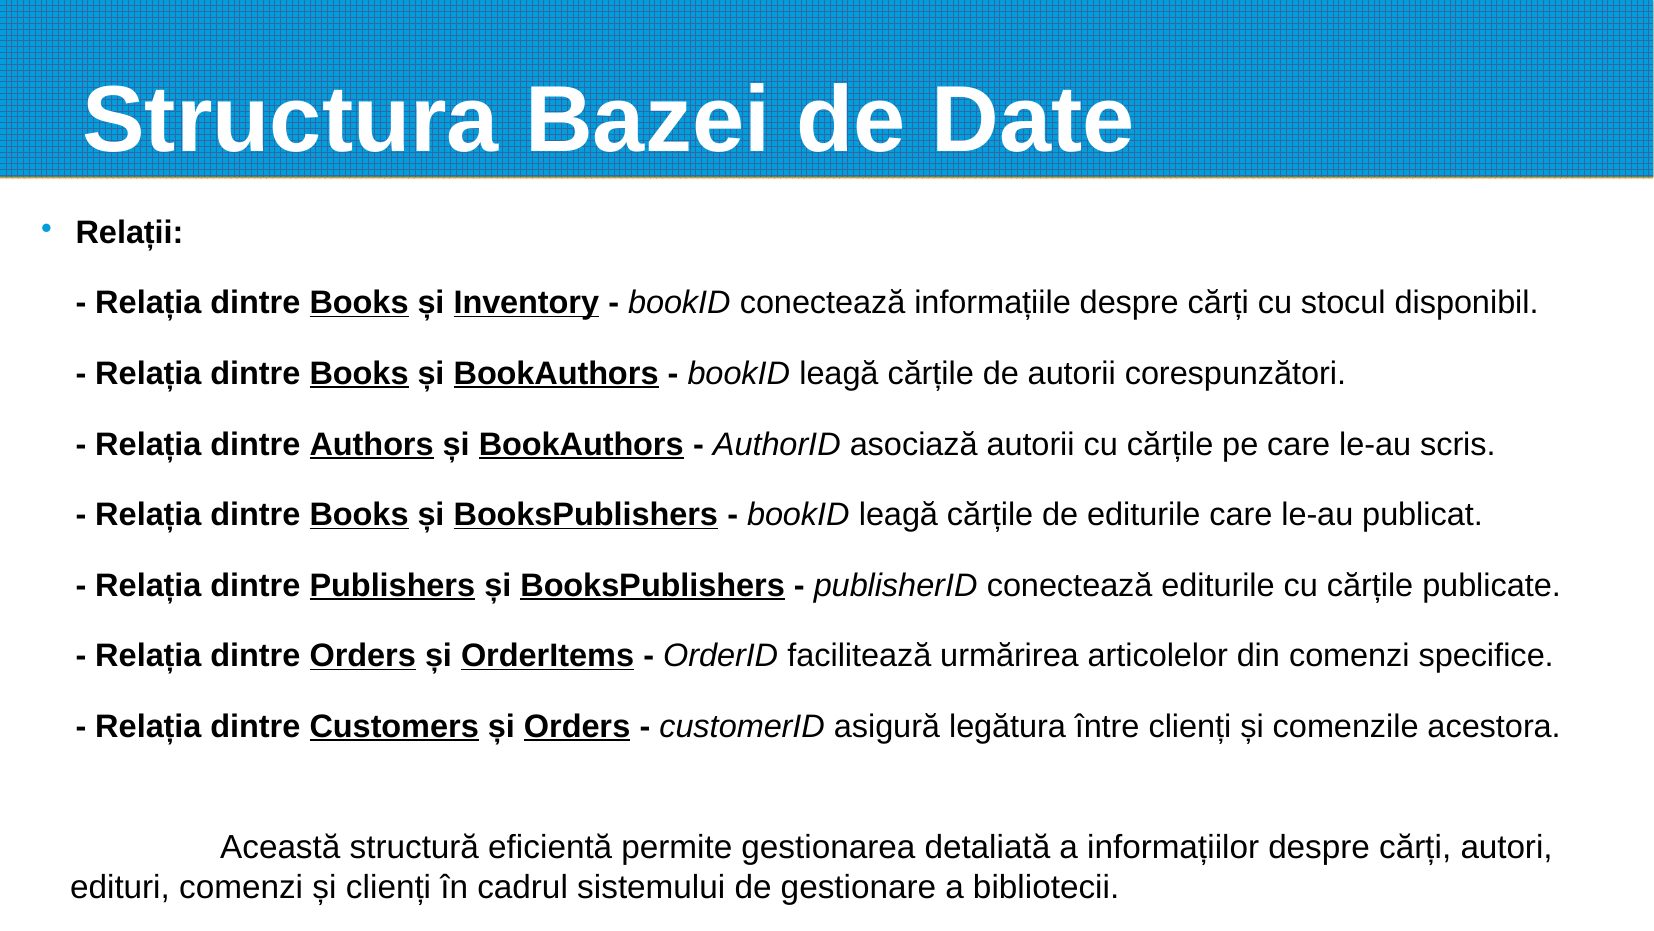

# Structura Bazei de Date
Relații:
- Relația dintre Books și Inventory - bookID conectează informațiile despre cărți cu stocul disponibil.
- Relația dintre Books și BookAuthors - bookID leagă cărțile de autorii corespunzători.
- Relația dintre Authors și BookAuthors - AuthorID asociază autorii cu cărțile pe care le-au scris.
- Relația dintre Books și BooksPublishers - bookID leagă cărțile de editurile care le-au publicat.
- Relația dintre Publishers și BooksPublishers - publisherID conectează editurile cu cărțile publicate.
- Relația dintre Orders și OrderItems - OrderID facilitează urmărirea articolelor din comenzi specifice.
- Relația dintre Customers și Orders - customerID asigură legătura între clienți și comenzile acestora.
	Această structură eficientă permite gestionarea detaliată a informațiilor despre cărți, autori, edituri, comenzi și clienți în cadrul sistemului de gestionare a bibliotecii.